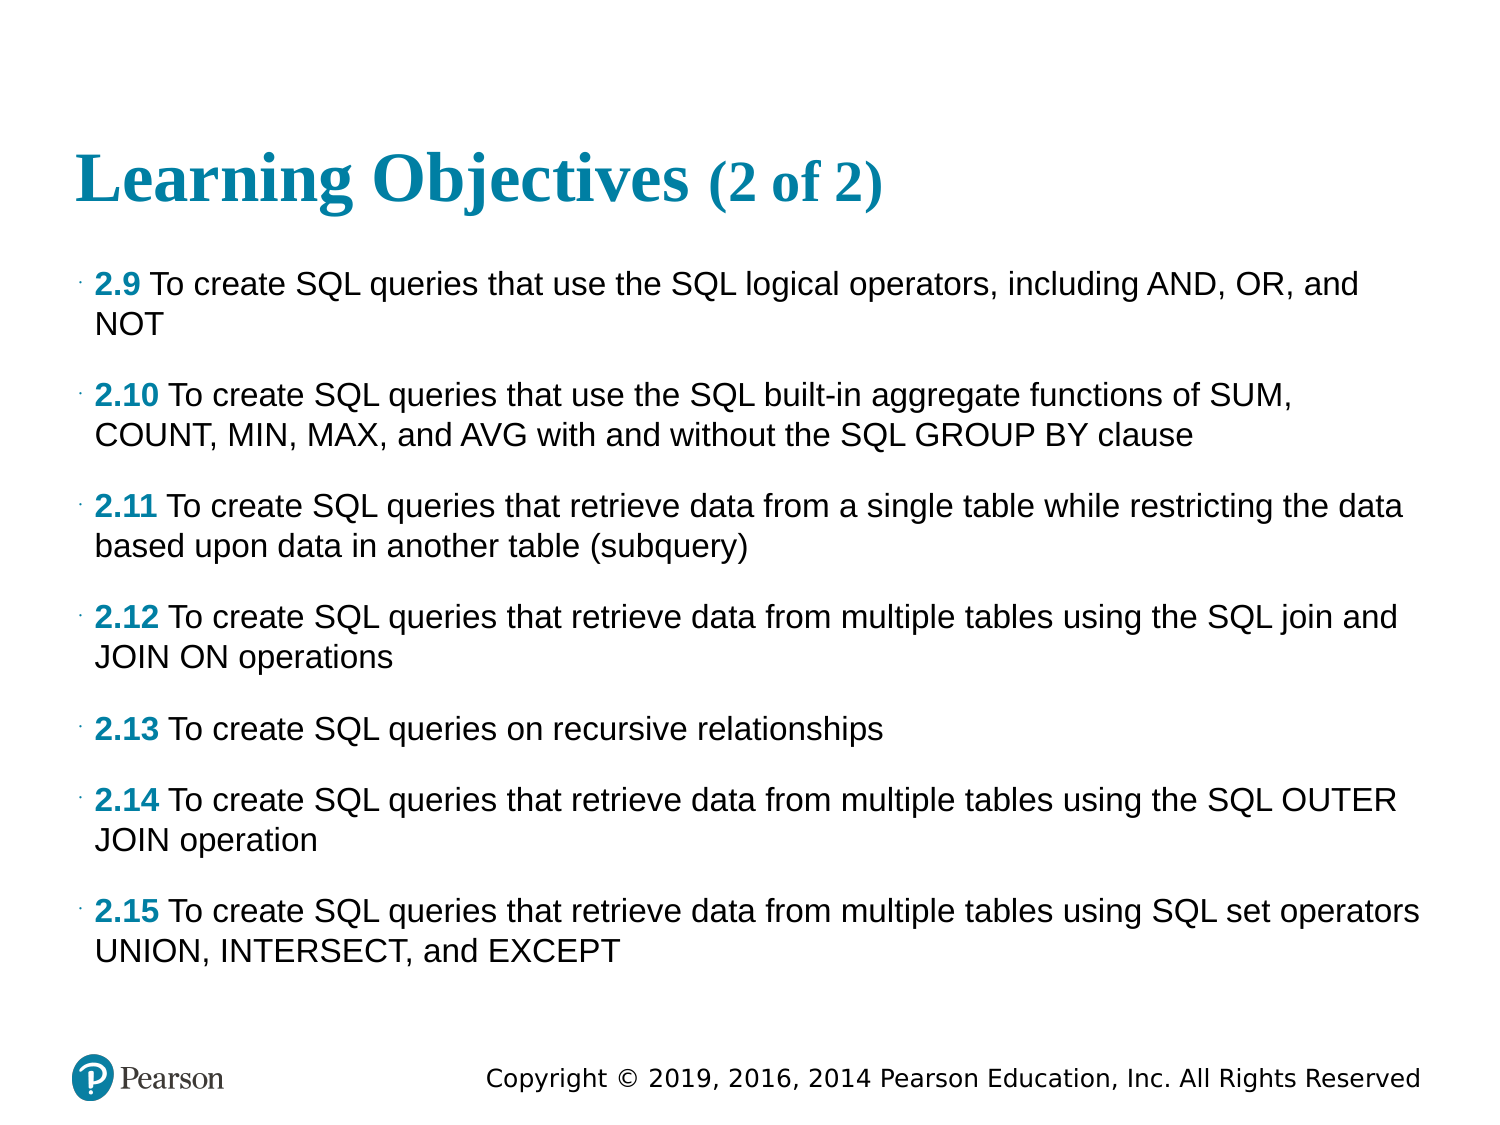

# Learning Objectives (2 of 2)
2.9 To create SQL queries that use the SQL logical operators, including AND, OR, and NOT
2.10 To create SQL queries that use the SQL built-in aggregate functions of SUM, COUNT, MIN, MAX, and AVG with and without the SQL GROUP BY clause
2.11 To create SQL queries that retrieve data from a single table while restricting the data based upon data in another table (subquery)
2.12 To create SQL queries that retrieve data from multiple tables using the SQL join and JOIN ON operations
2.13 To create SQL queries on recursive relationships
2.14 To create SQL queries that retrieve data from multiple tables using the SQL OUTER JOIN operation
2.15 To create SQL queries that retrieve data from multiple tables using SQL set operators UNION, INTERSECT, and EXCEPT